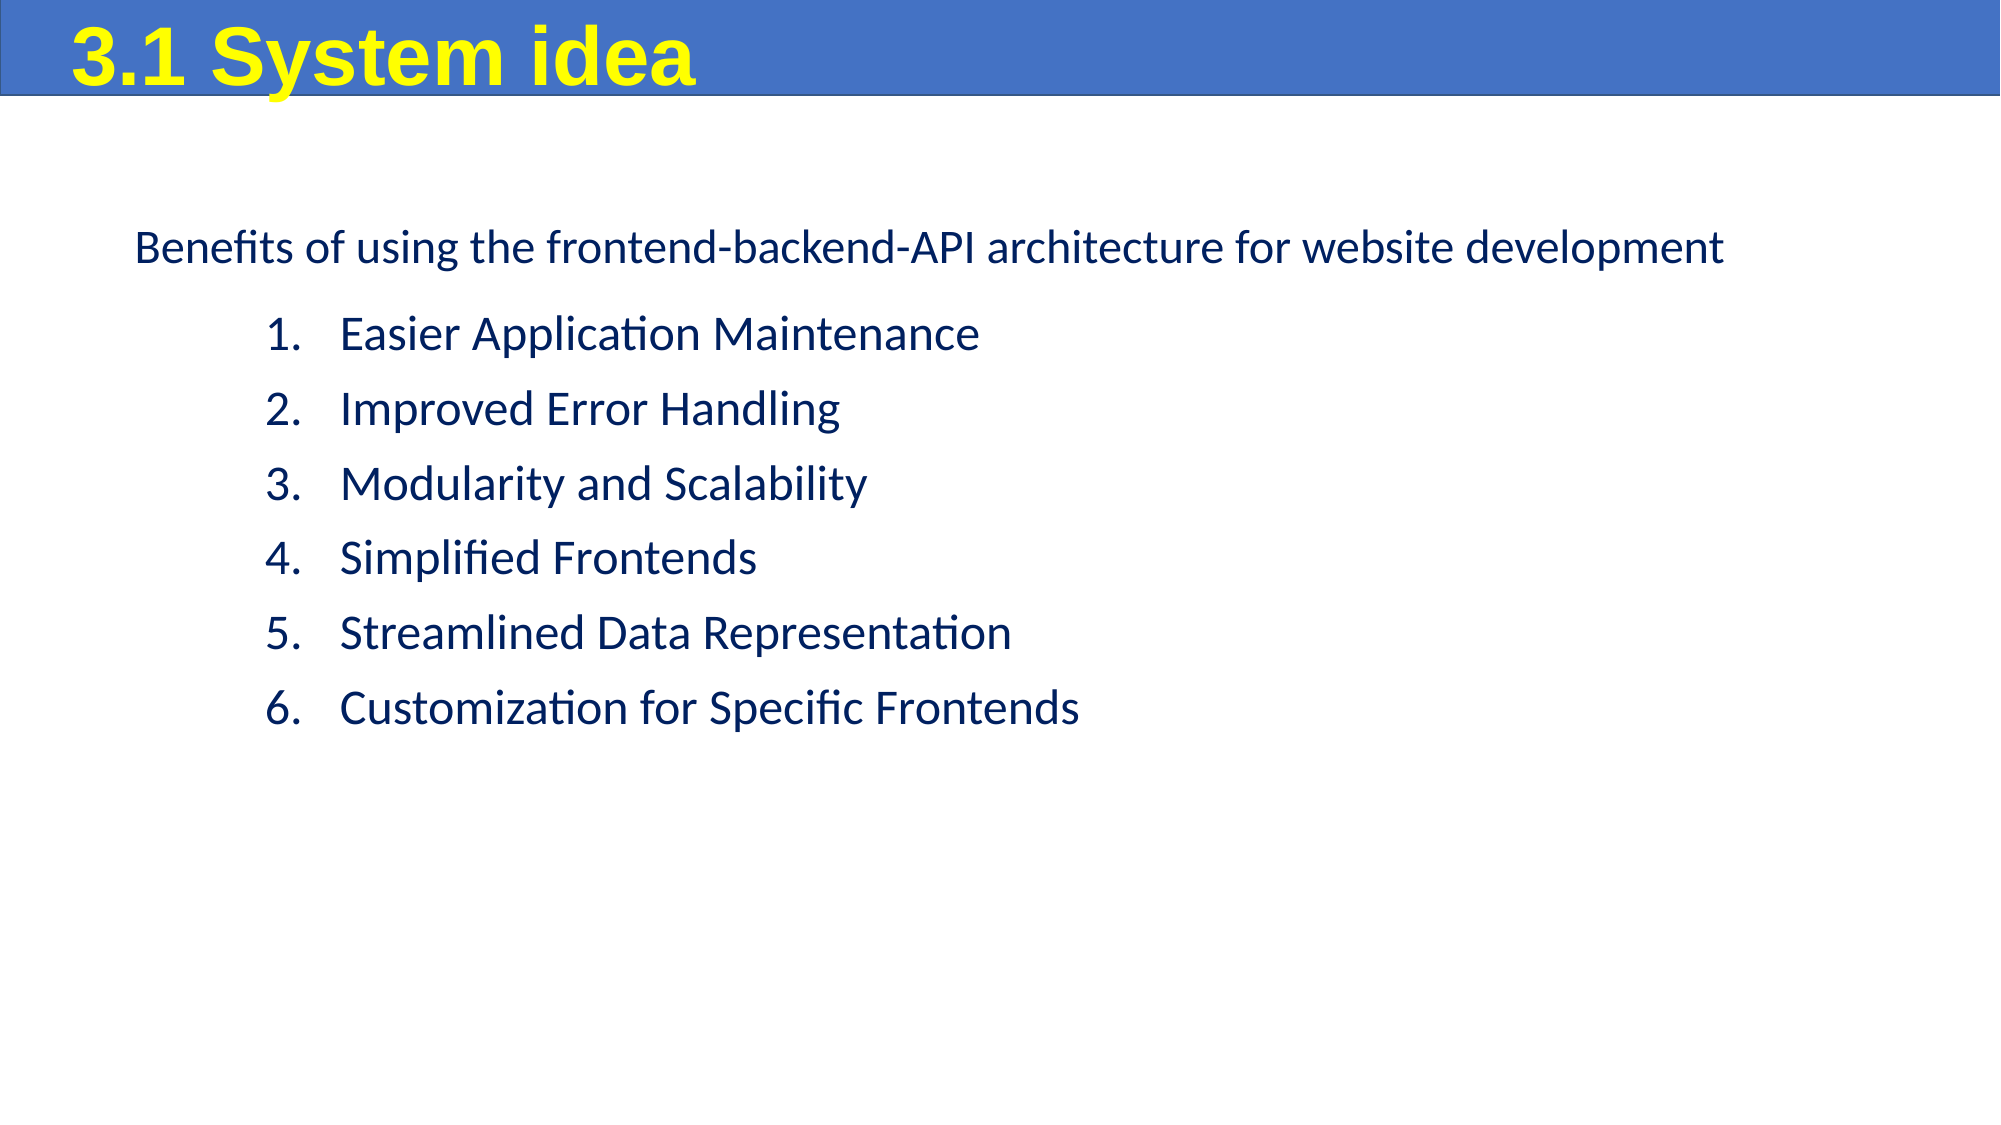

3.1 System idea

# Benefits of using the frontend-backend-API architecture for website development
Easier Application Maintenance
Improved Error Handling
Modularity and Scalability
Simplified Frontends
Streamlined Data Representation
Customization for Specific Frontends